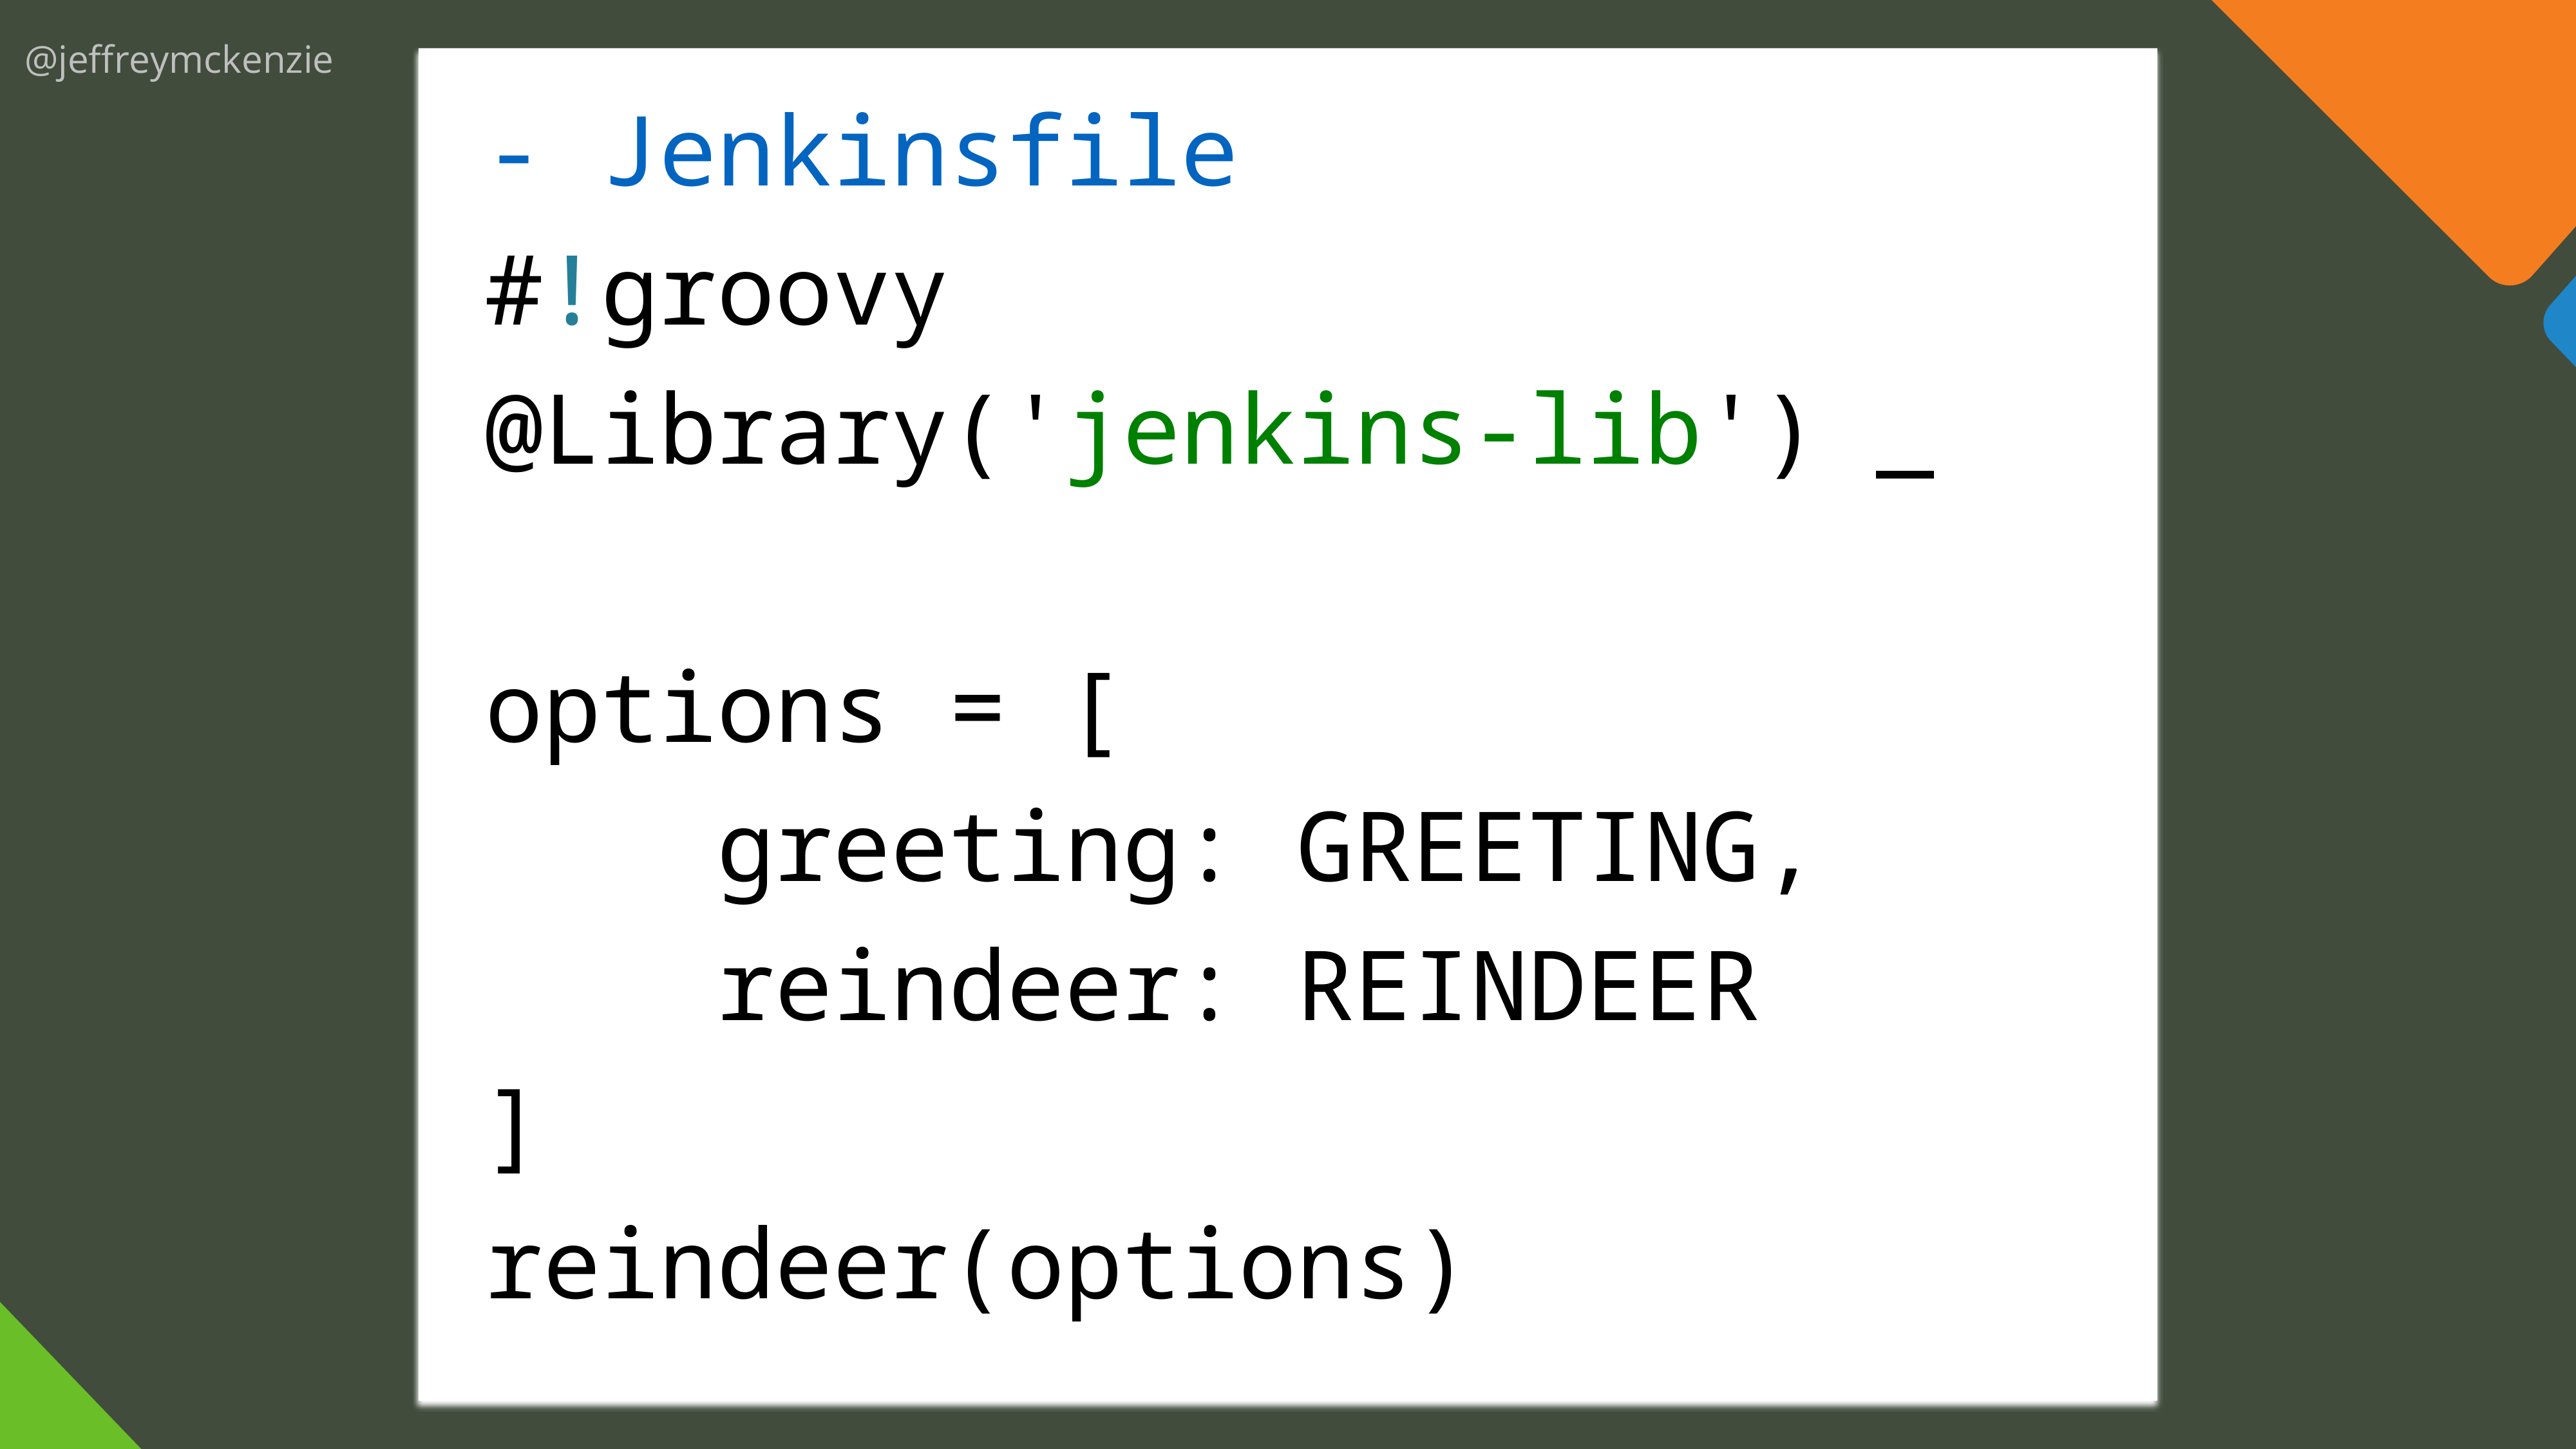

- Jenkinsfile
#!groovy
@Library('jenkins-lib') _

options = [
    greeting: GREETING,
    reindeer: REINDEER
]
reindeer(options)